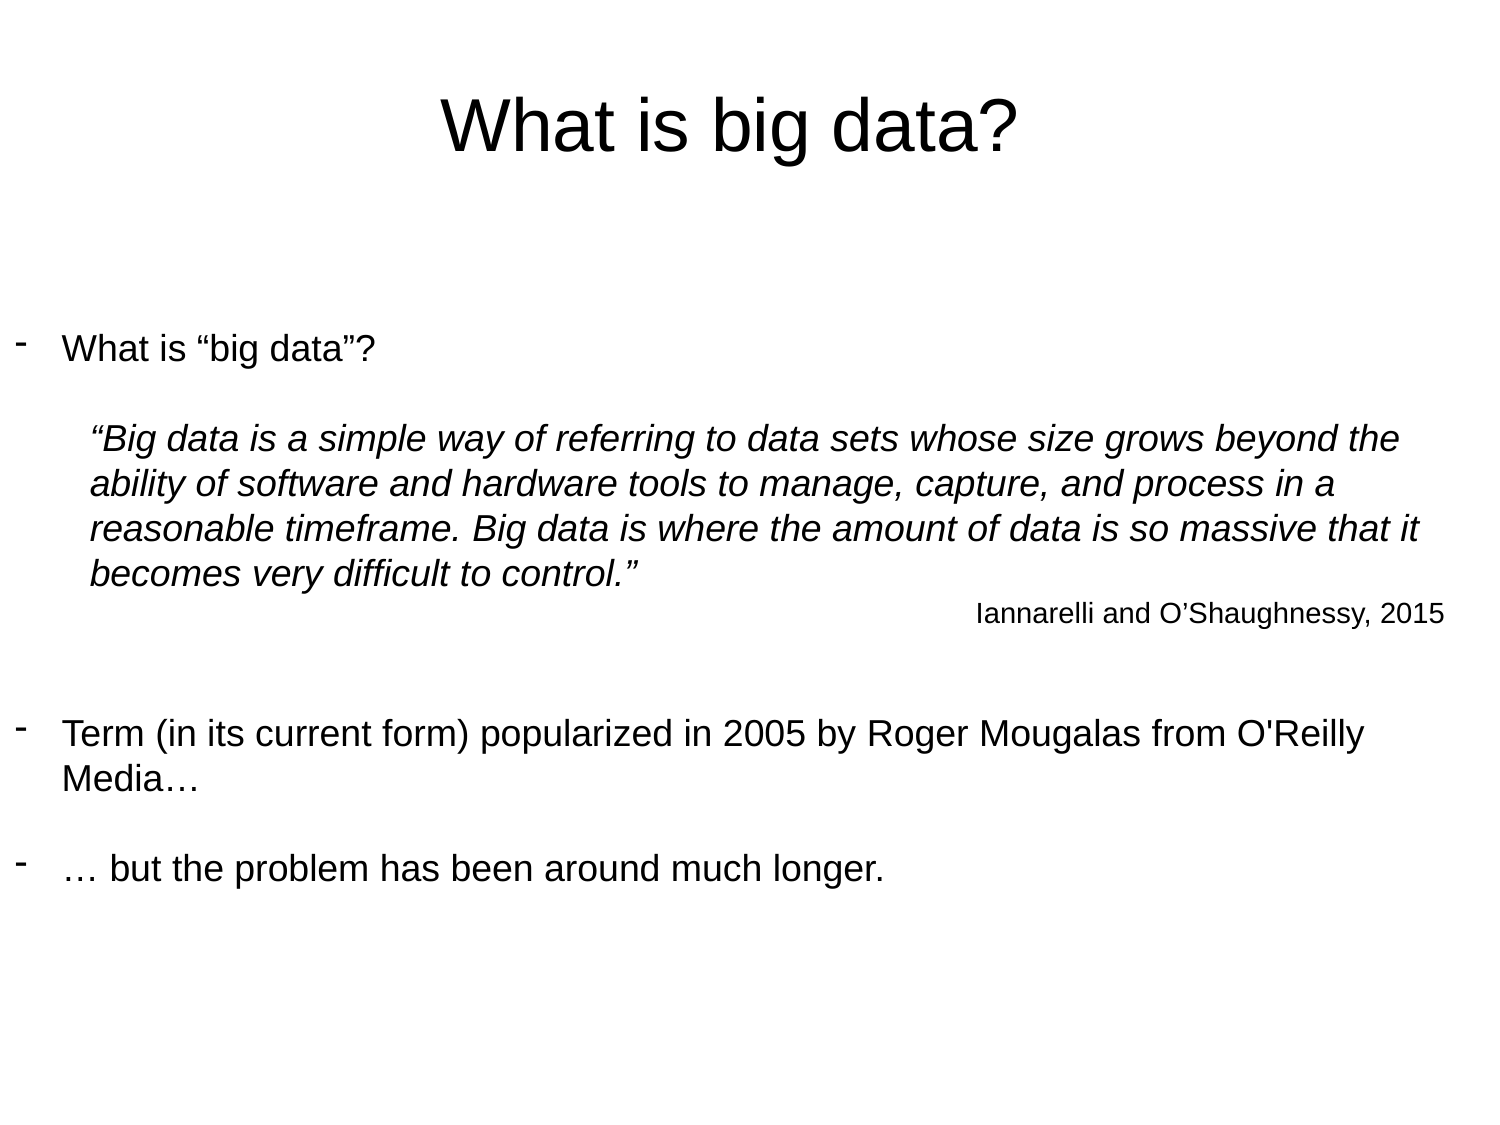

What is big data?
What is “big data”?

“Big data is a simple way of referring to data sets whose size grows beyond the ability of software and hardware tools to manage, capture, and process in a reasonable timeframe. Big data is where the amount of data is so massive that it becomes very difficult to control.”
Iannarelli and O’Shaughnessy, 2015

Term (in its current form) popularized in 2005 by Roger Mougalas from O'Reilly Media…

… but the problem has been around much longer.